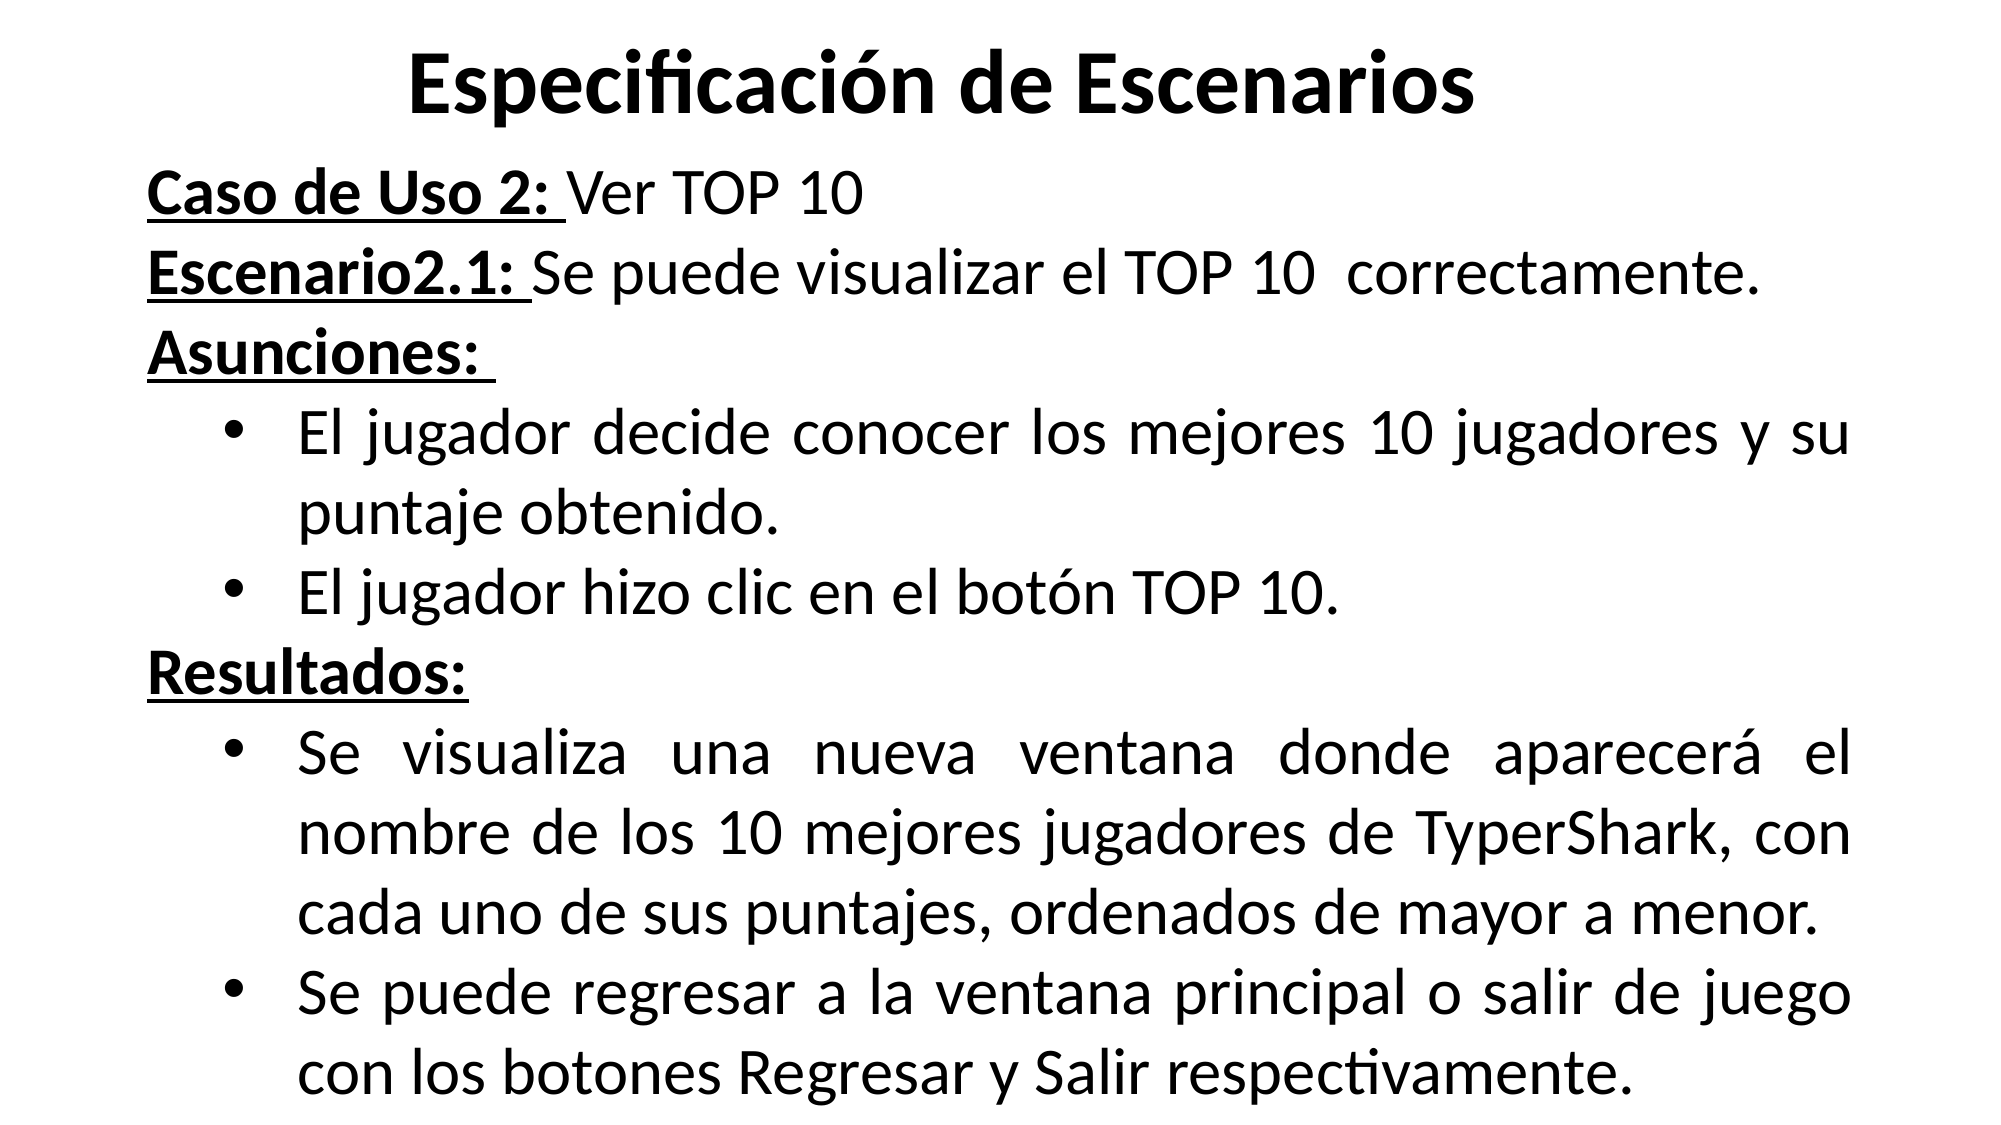

Especificación de Escenarios
Caso de Uso 2: Ver TOP 10
Escenario2.1: Se puede visualizar el TOP 10  correctamente.
Asunciones:
El jugador decide conocer los mejores 10 jugadores y su puntaje obtenido.
El jugador hizo clic en el botón TOP 10.
Resultados:
Se visualiza una nueva ventana donde aparecerá el nombre de los 10 mejores jugadores de TyperShark, con cada uno de sus puntajes, ordenados de mayor a menor.
Se puede regresar a la ventana principal o salir de juego con los botones Regresar y Salir respectivamente.